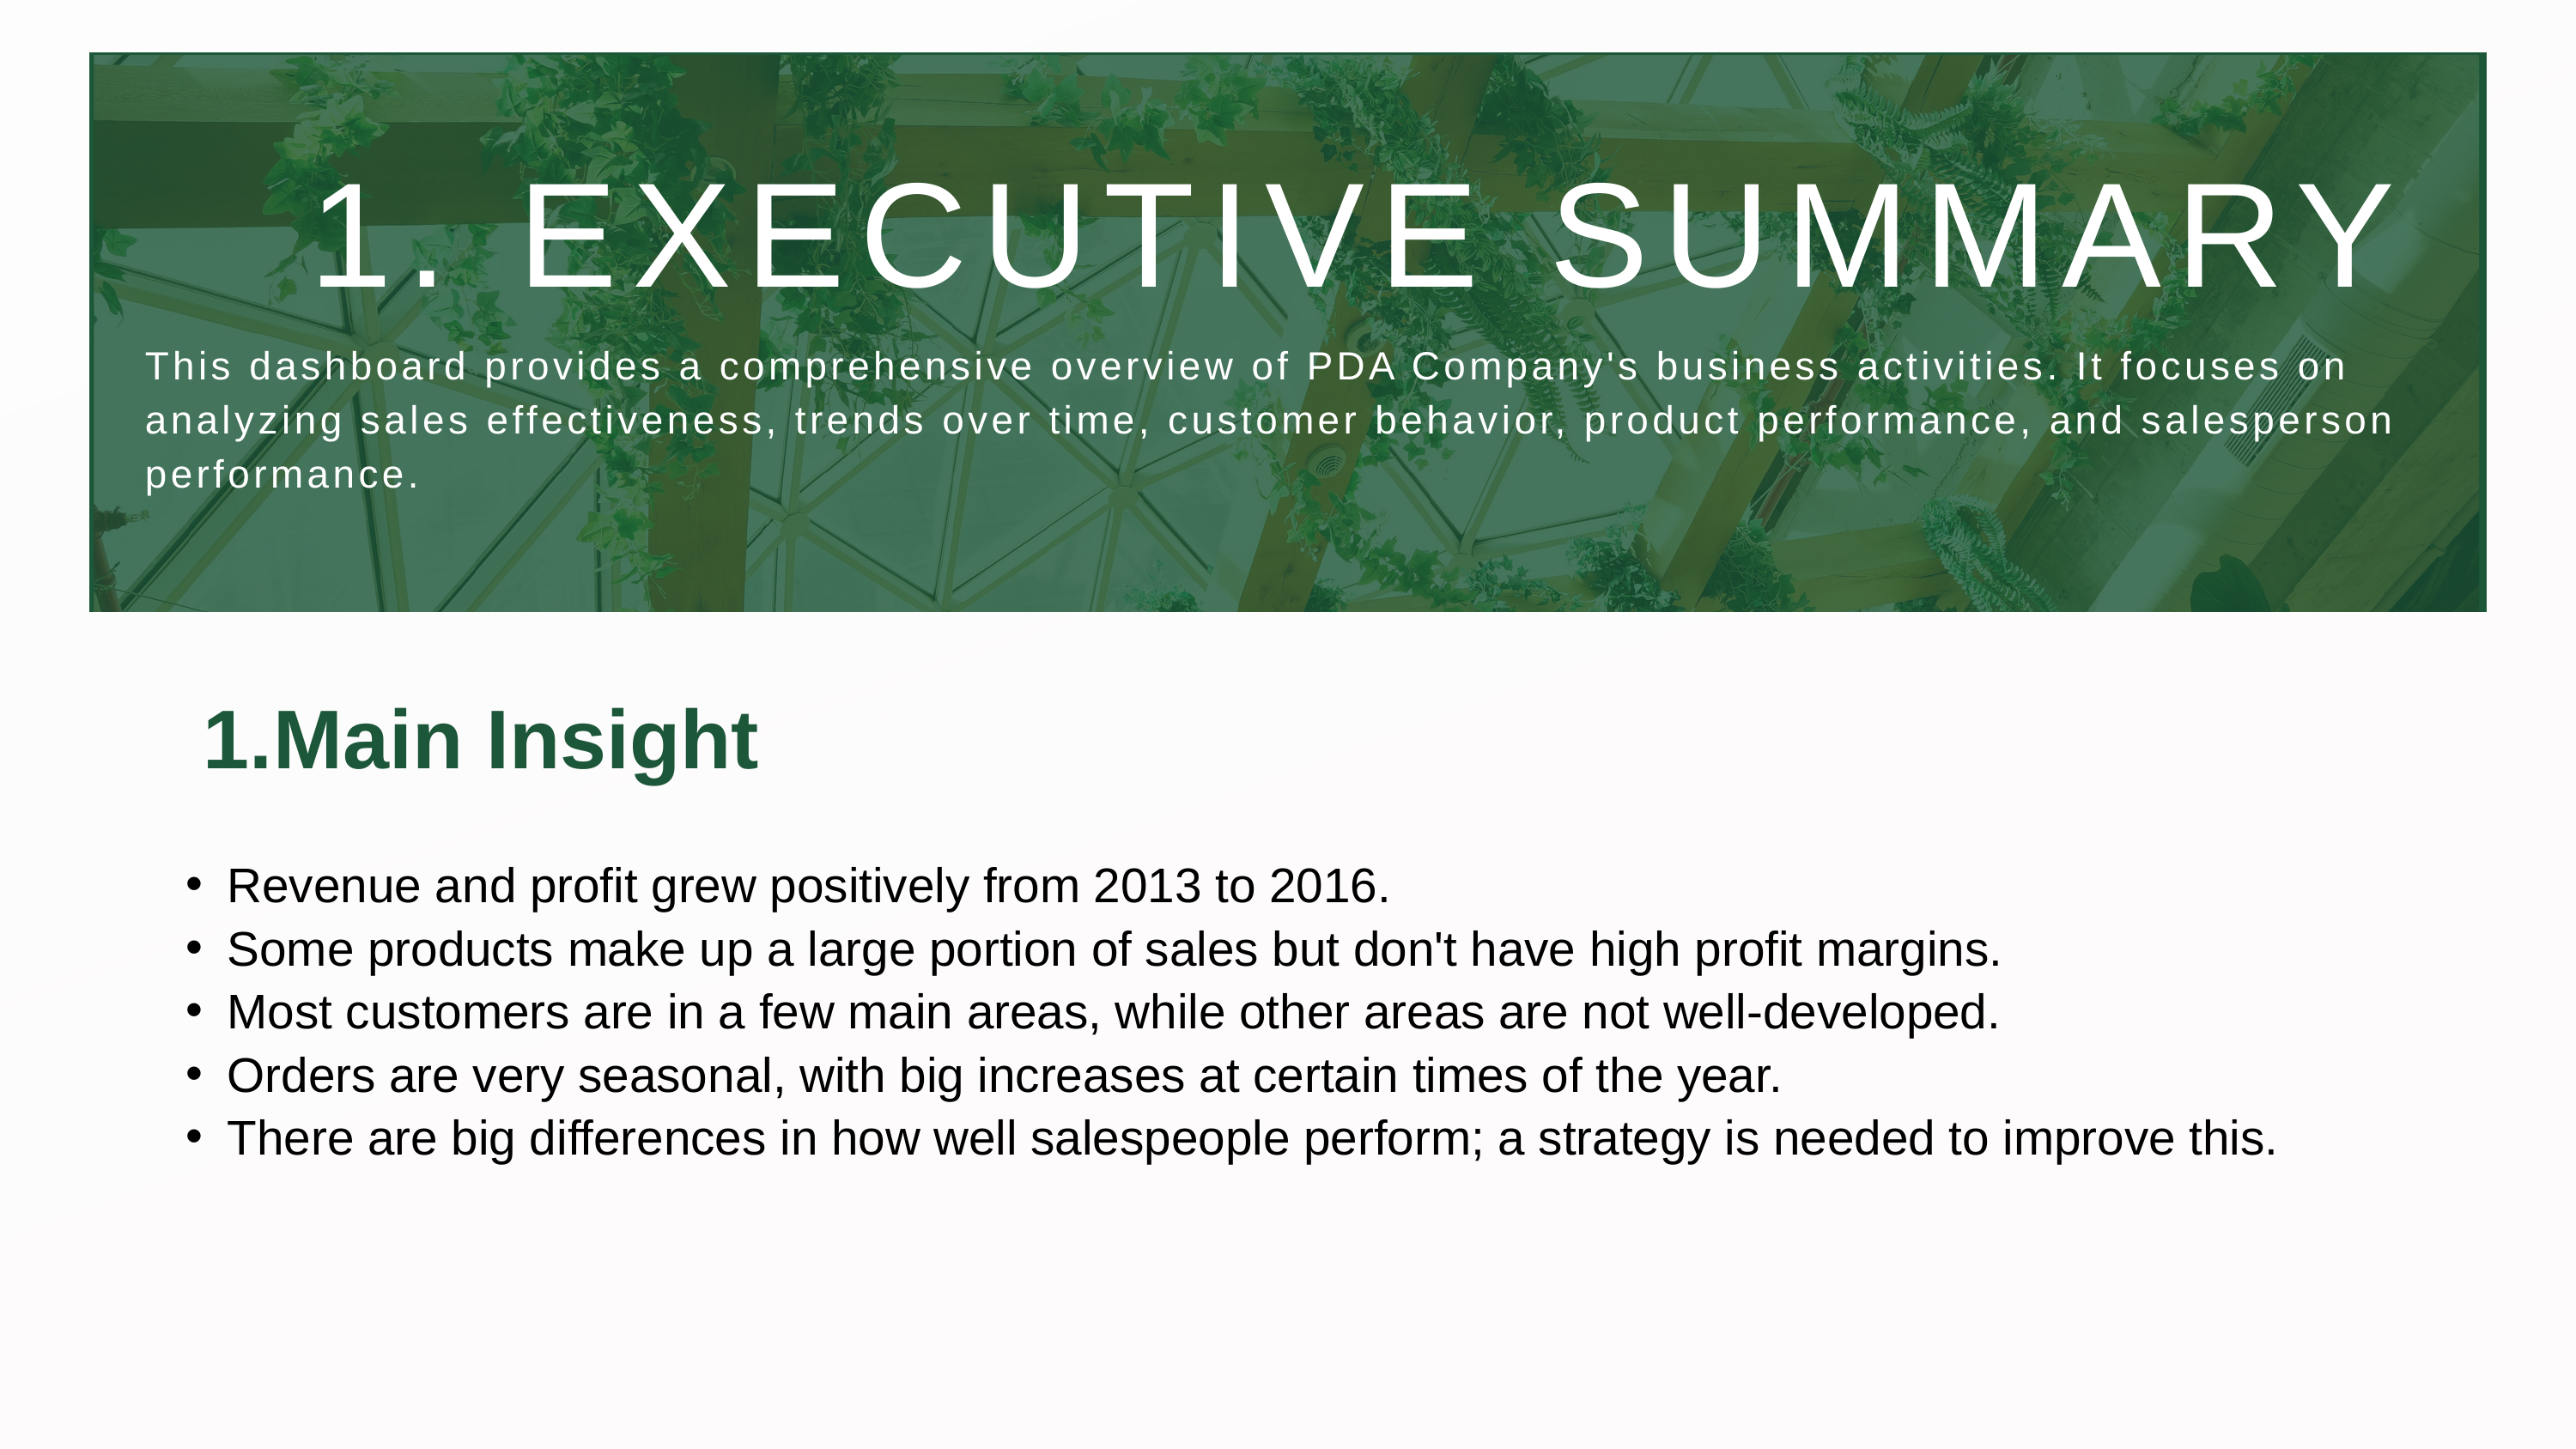

1. EXECUTIVE SUMMARY
This dashboard provides a comprehensive overview of PDA Company's business activities. It focuses on analyzing sales effectiveness, trends over time, customer behavior, product performance, and salesperson performance.

Main Insight
Revenue and profit grew positively from 2013 to 2016.
Some products make up a large portion of sales but don't have high profit margins.
Most customers are in a few main areas, while other areas are not well-developed.
Orders are very seasonal, with big increases at certain times of the year.
There are big differences in how well salespeople perform; a strategy is needed to improve this.